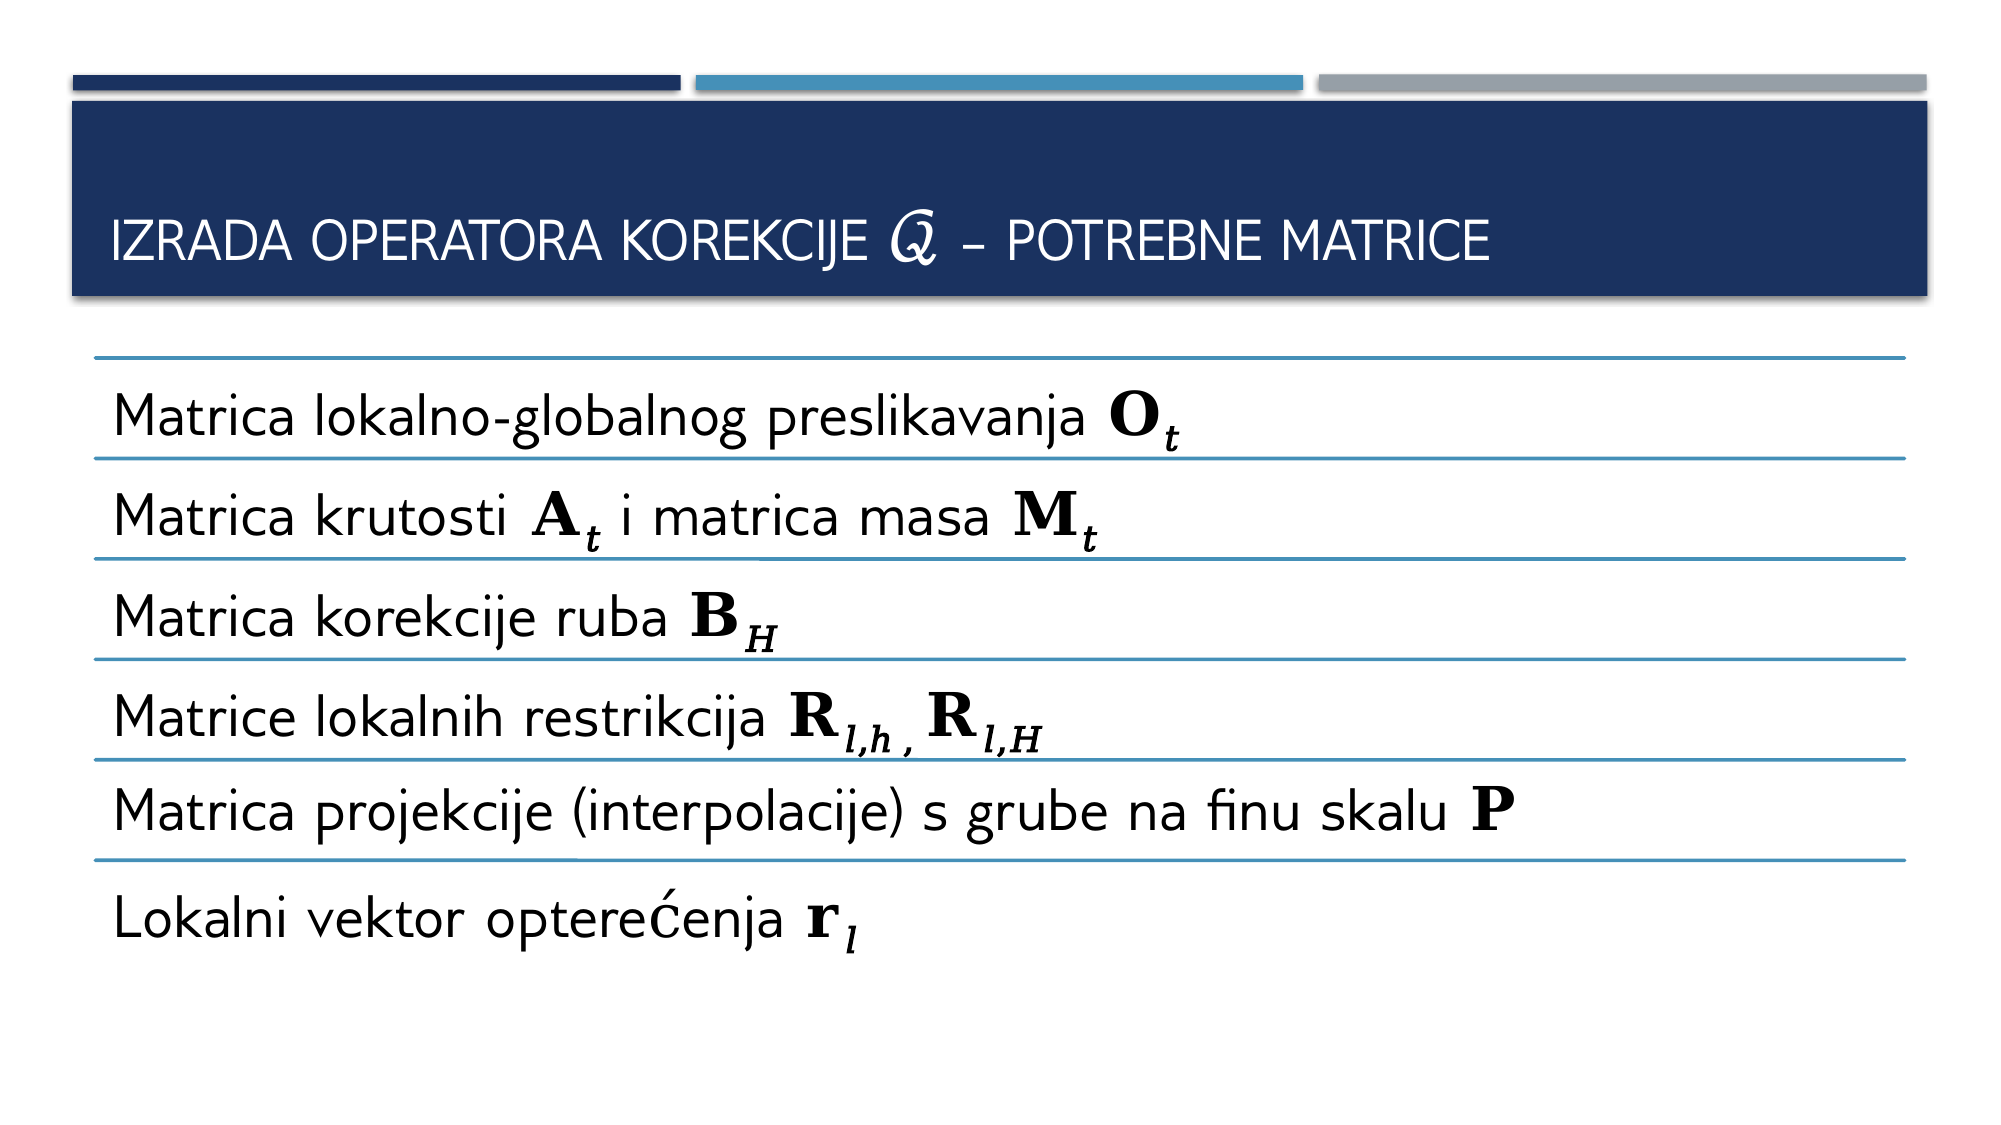

# Izrada operatora korekcije 𝒬 – potrebne matrice

Matrica lokalno-globalnog preslikavanja 𝐎𝑡

Matrica krutosti 𝐀𝑡 i matrica masa 𝐌𝑡

Matrica korekcije ruba 𝐁𝐻

Matrice lokalnih restrikcija 𝐑𝑙,ℎ , 𝐑𝑙,𝐻

Matrica projekcije (interpolacije) s grube na finu skalu 𝐏

Lokalni vektor opterećenja 𝐫𝑙
26
8/